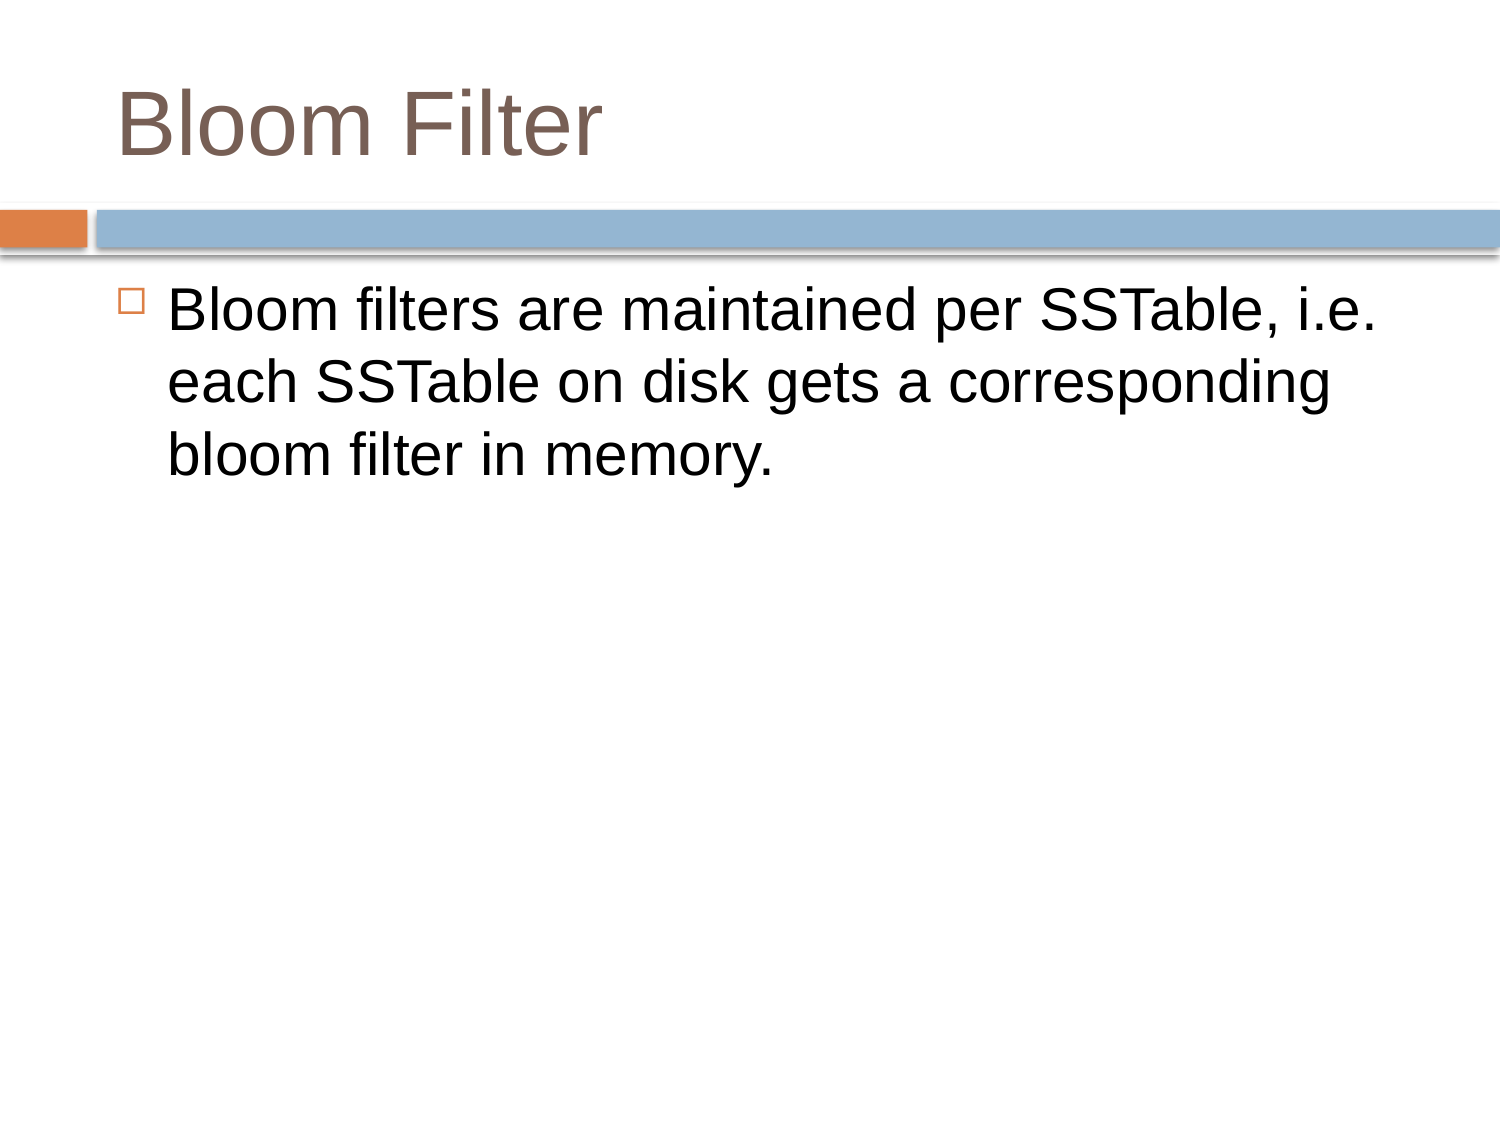

# Bloom Filter
Bloom filters are maintained per SSTable, i.e. each SSTable on disk gets a corresponding bloom filter in memory.